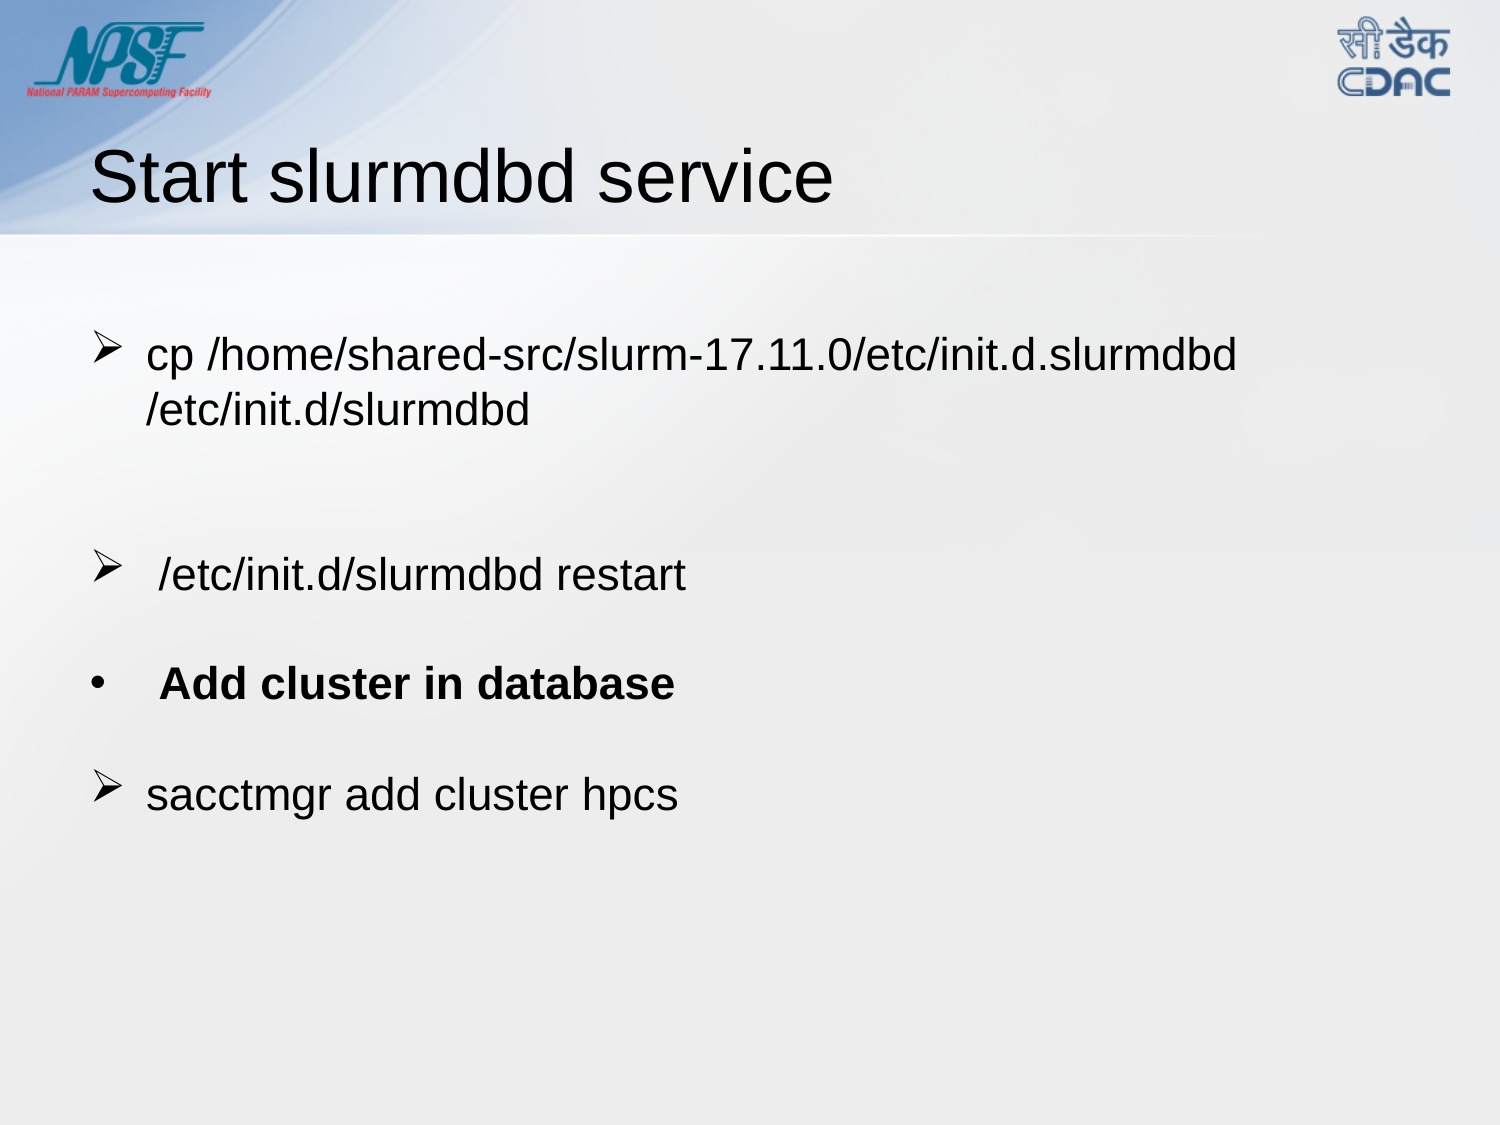

# Start slurmdbd service

cp /home/shared-src/slurm-17.11.0/etc/init.d.slurmdbd /etc/init.d/slurmdbd

 /etc/init.d/slurmdbd restart

 Add cluster in database

sacctmgr add cluster hpcs